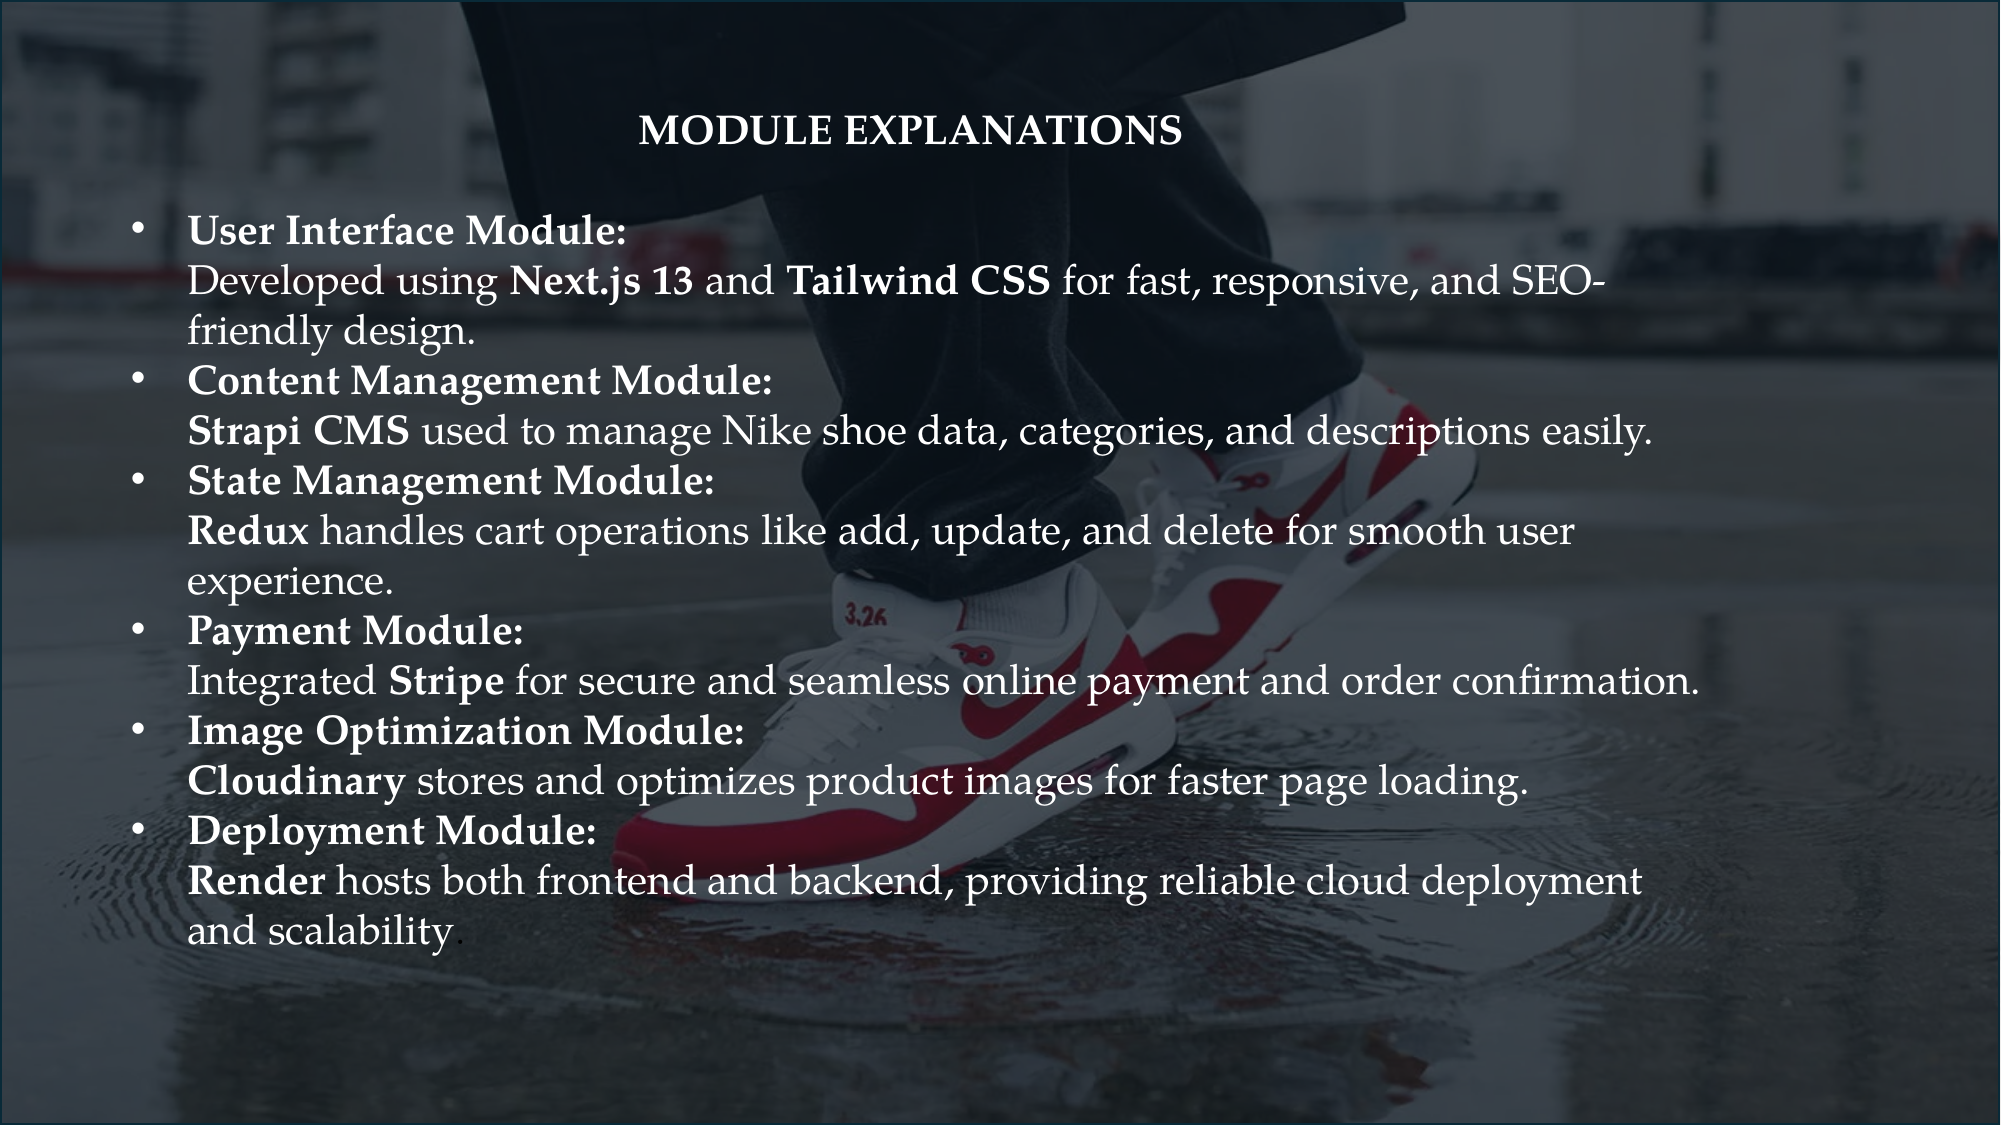

MODULE EXPLANATIONS

User Interface Module:
Developed using Next.js 13 and Tailwind CSS for fast, responsive, and SEO-friendly design.
Content Management Module:
Strapi CMS used to manage Nike shoe data, categories, and descriptions easily.
State Management Module:
Redux handles cart operations like add, update, and delete for smooth user experience.
Payment Module:
Integrated Stripe for secure and seamless online payment and order confirmation.
Image Optimization Module:
Cloudinary stores and optimizes product images for faster page loading.
Deployment Module:
Render hosts both frontend and backend, providing reliable cloud deployment and scalability.